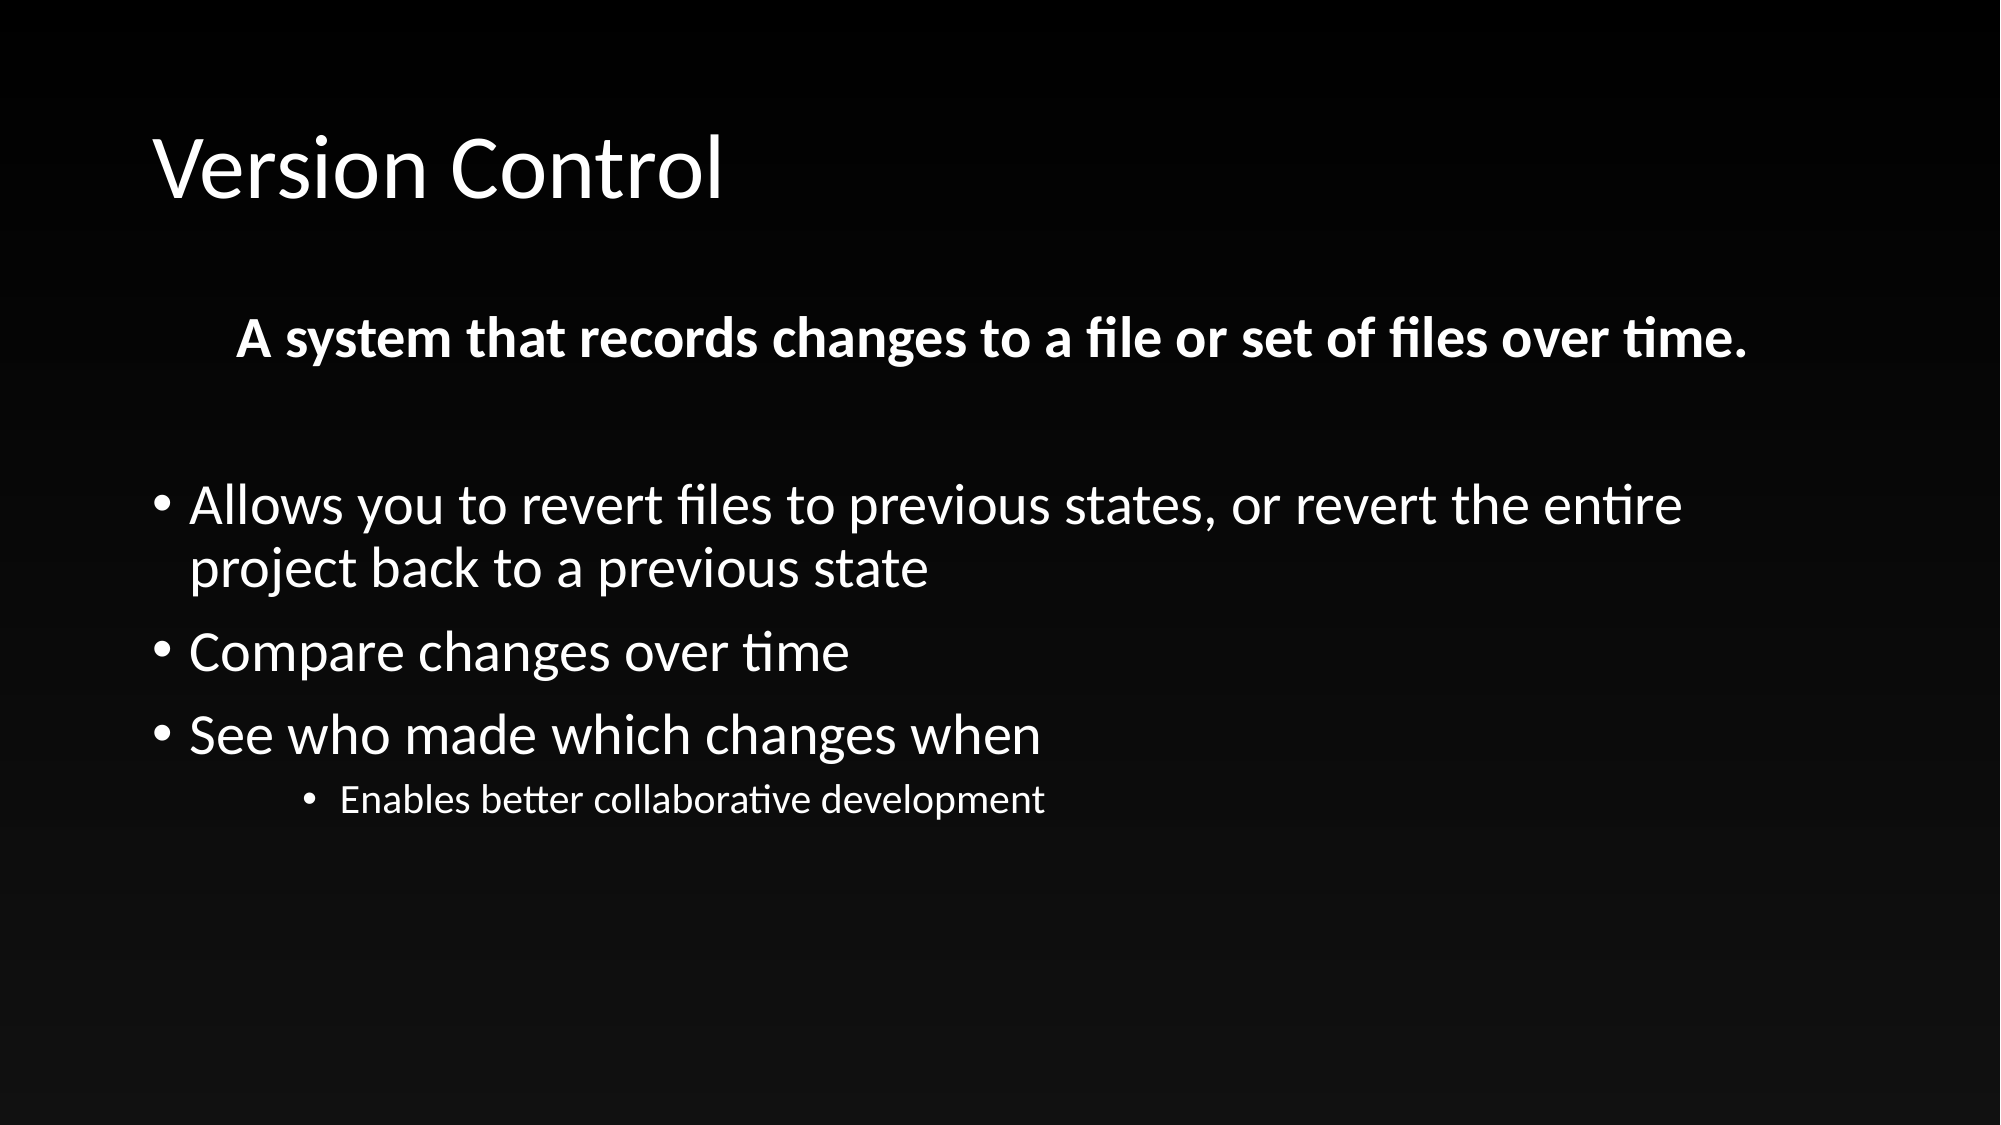

# Version Control
A system that records changes to a file or set of files over time.

Allows you to revert files to previous states, or revert the entire project back to a previous state
Compare changes over time
See who made which changes when
Enables better collaborative development